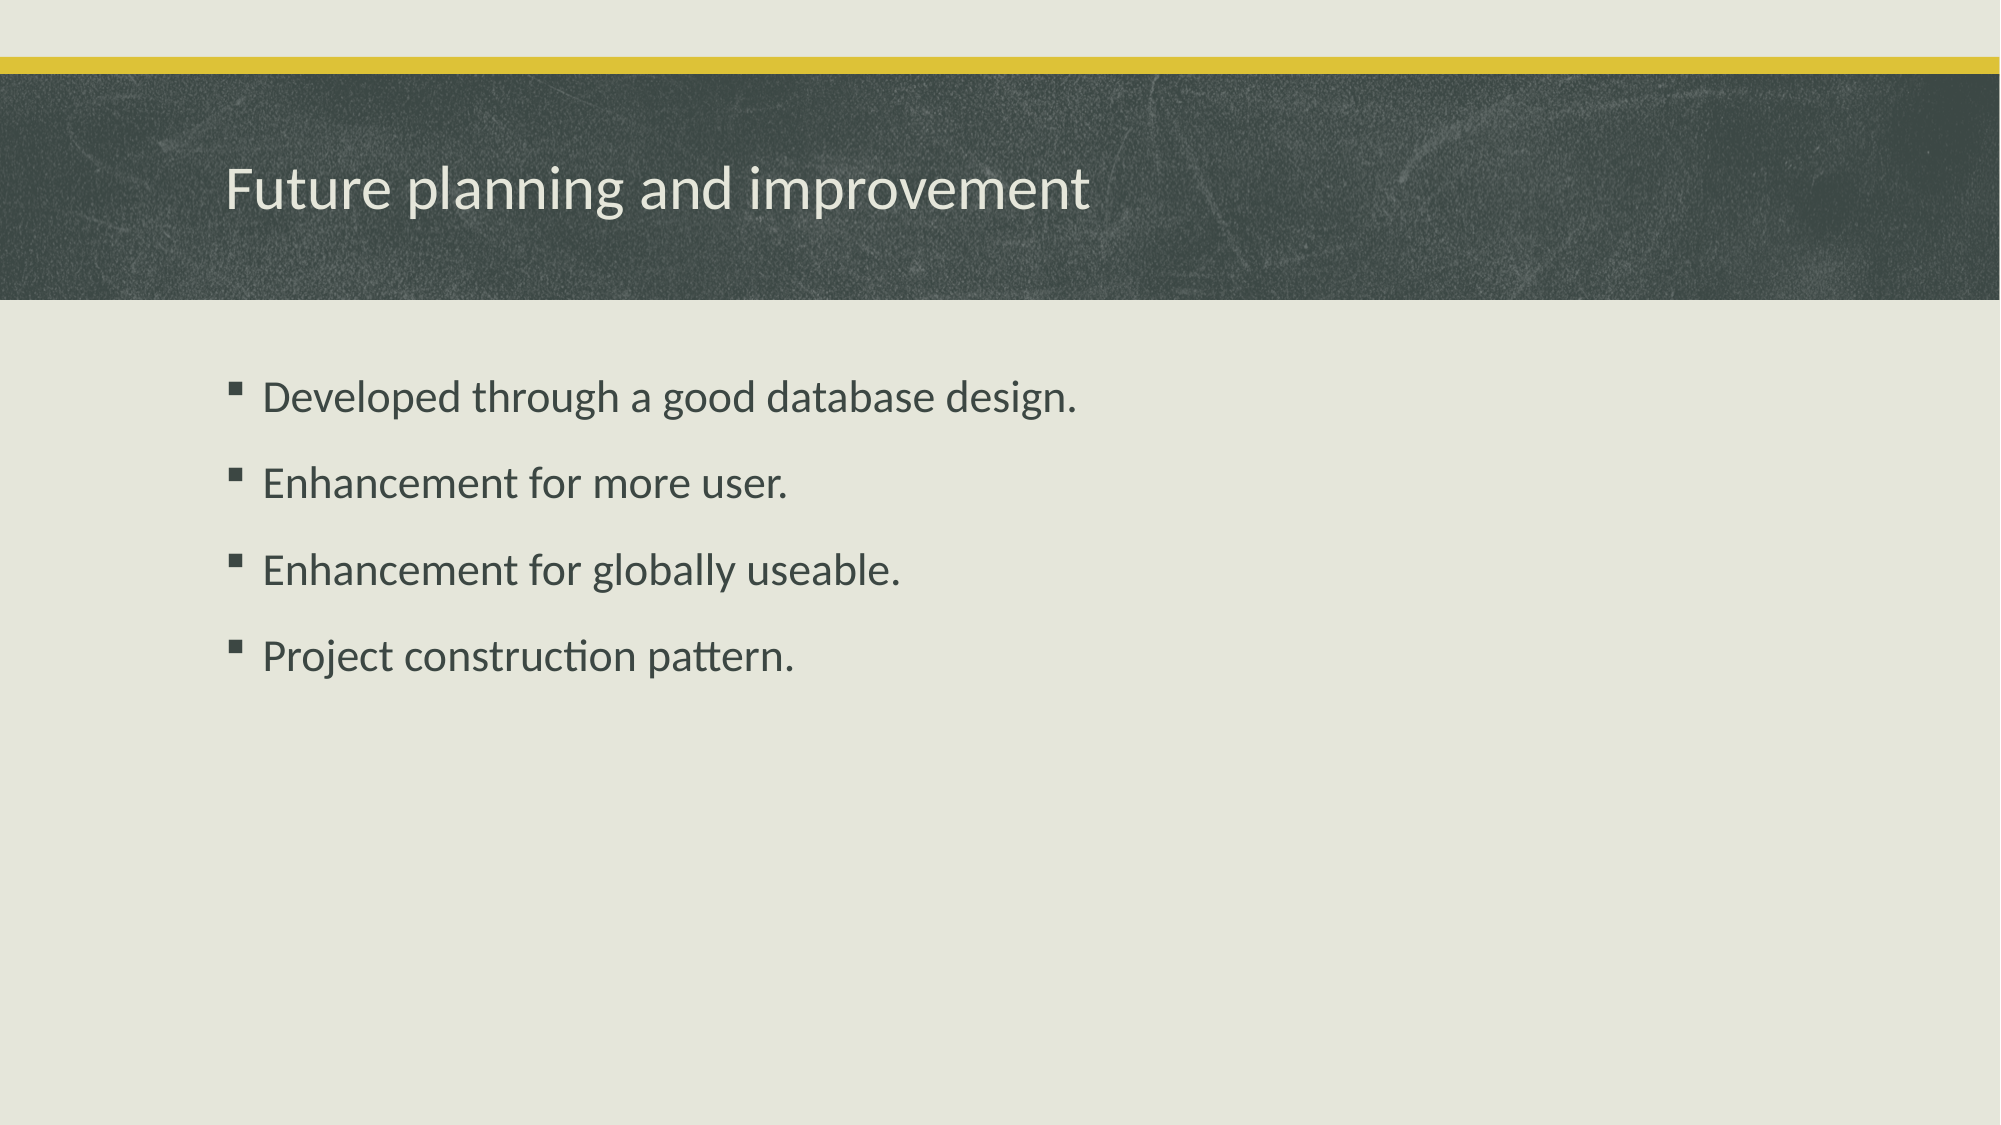

# Future planning and improvement
Developed through a good database design.
Enhancement for more user.
Enhancement for globally useable.
Project construction pattern.